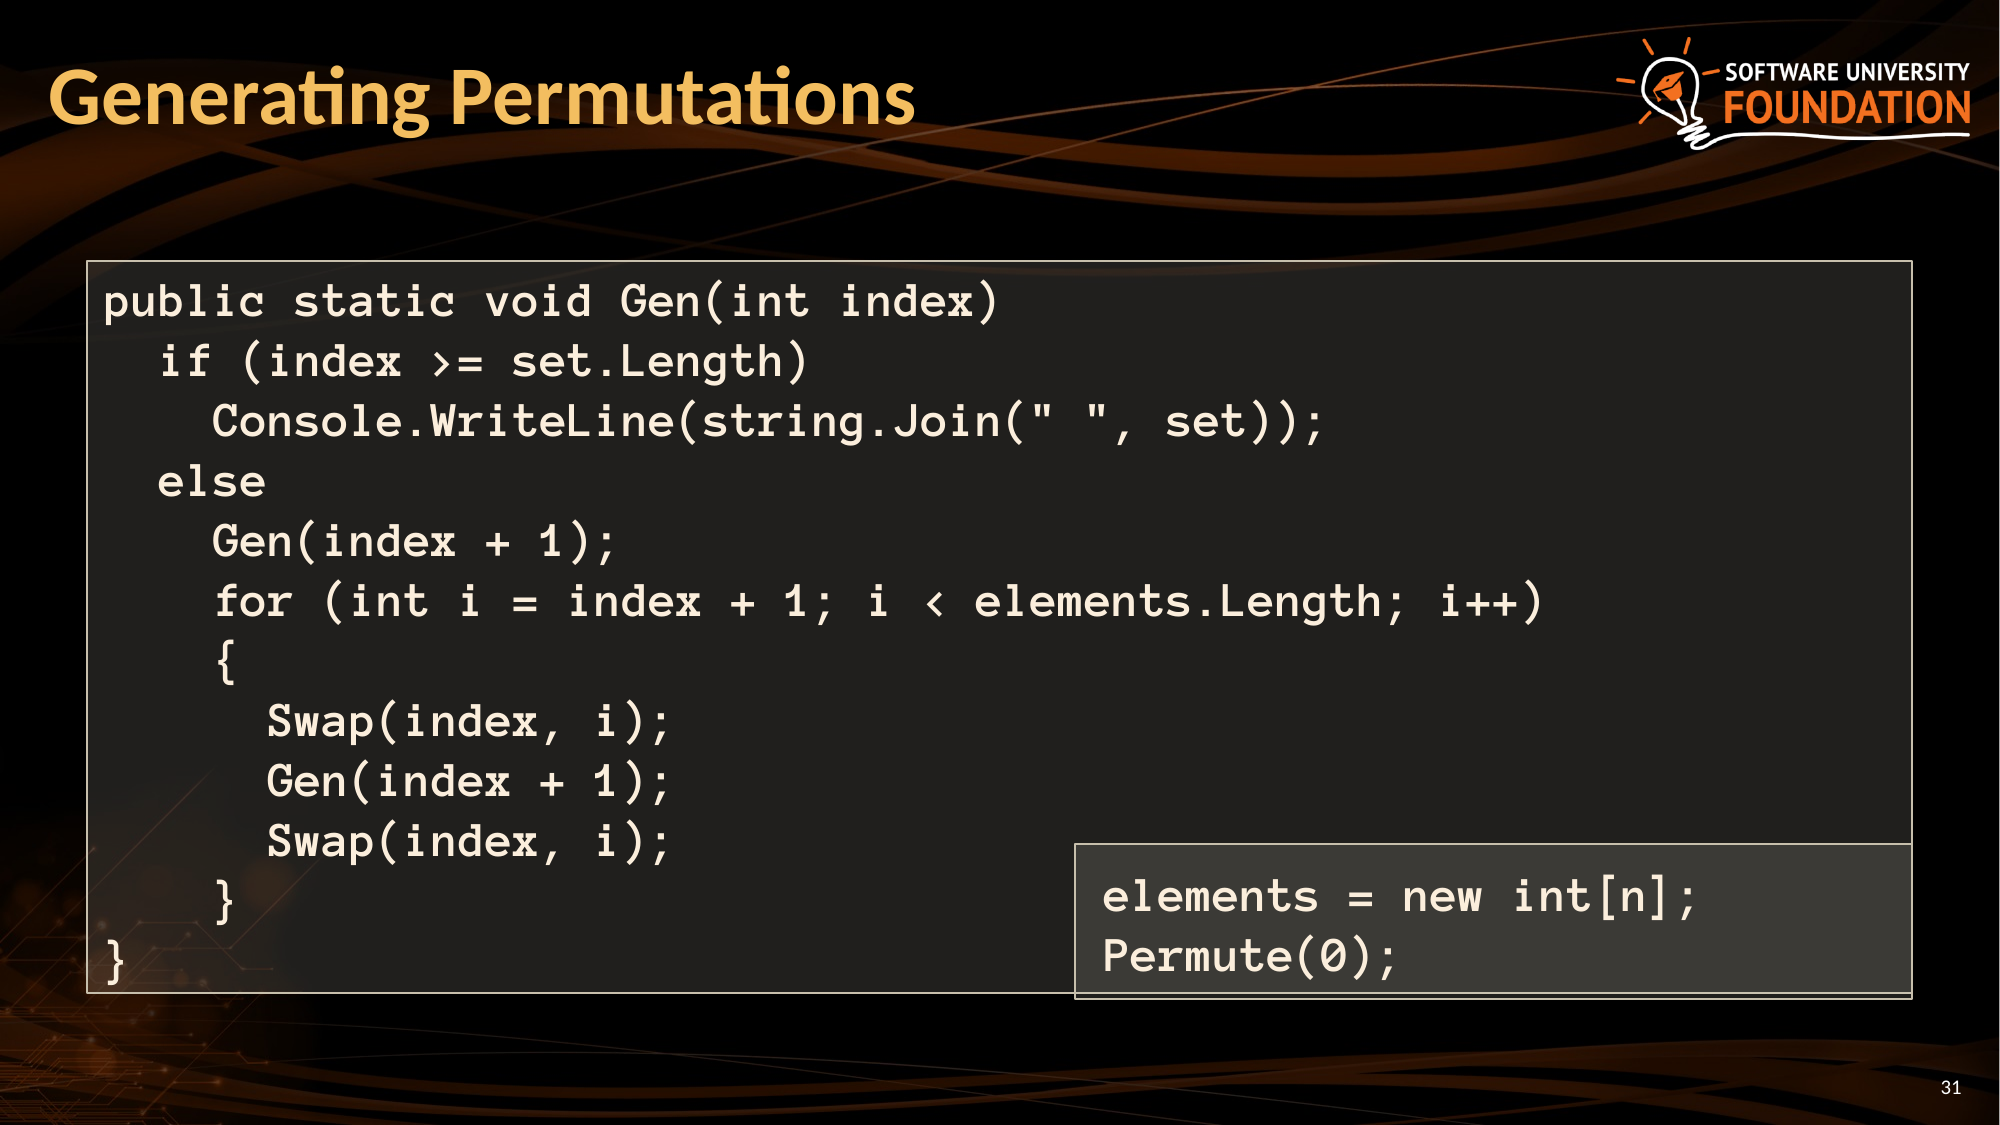

Generating Permutations

public static void Gen(int index)
  if (index >= set.Length)
    Console.WriteLine(string.Join(" ", set));
  else
    Gen(index + 1);
    for (int i = index + 1; i < elements.Length; i++)
    {
      Swap(index, i);
      Gen(index + 1);
      Swap(index, i);
    }
}
elements = new int[n];
Permute(0);
31